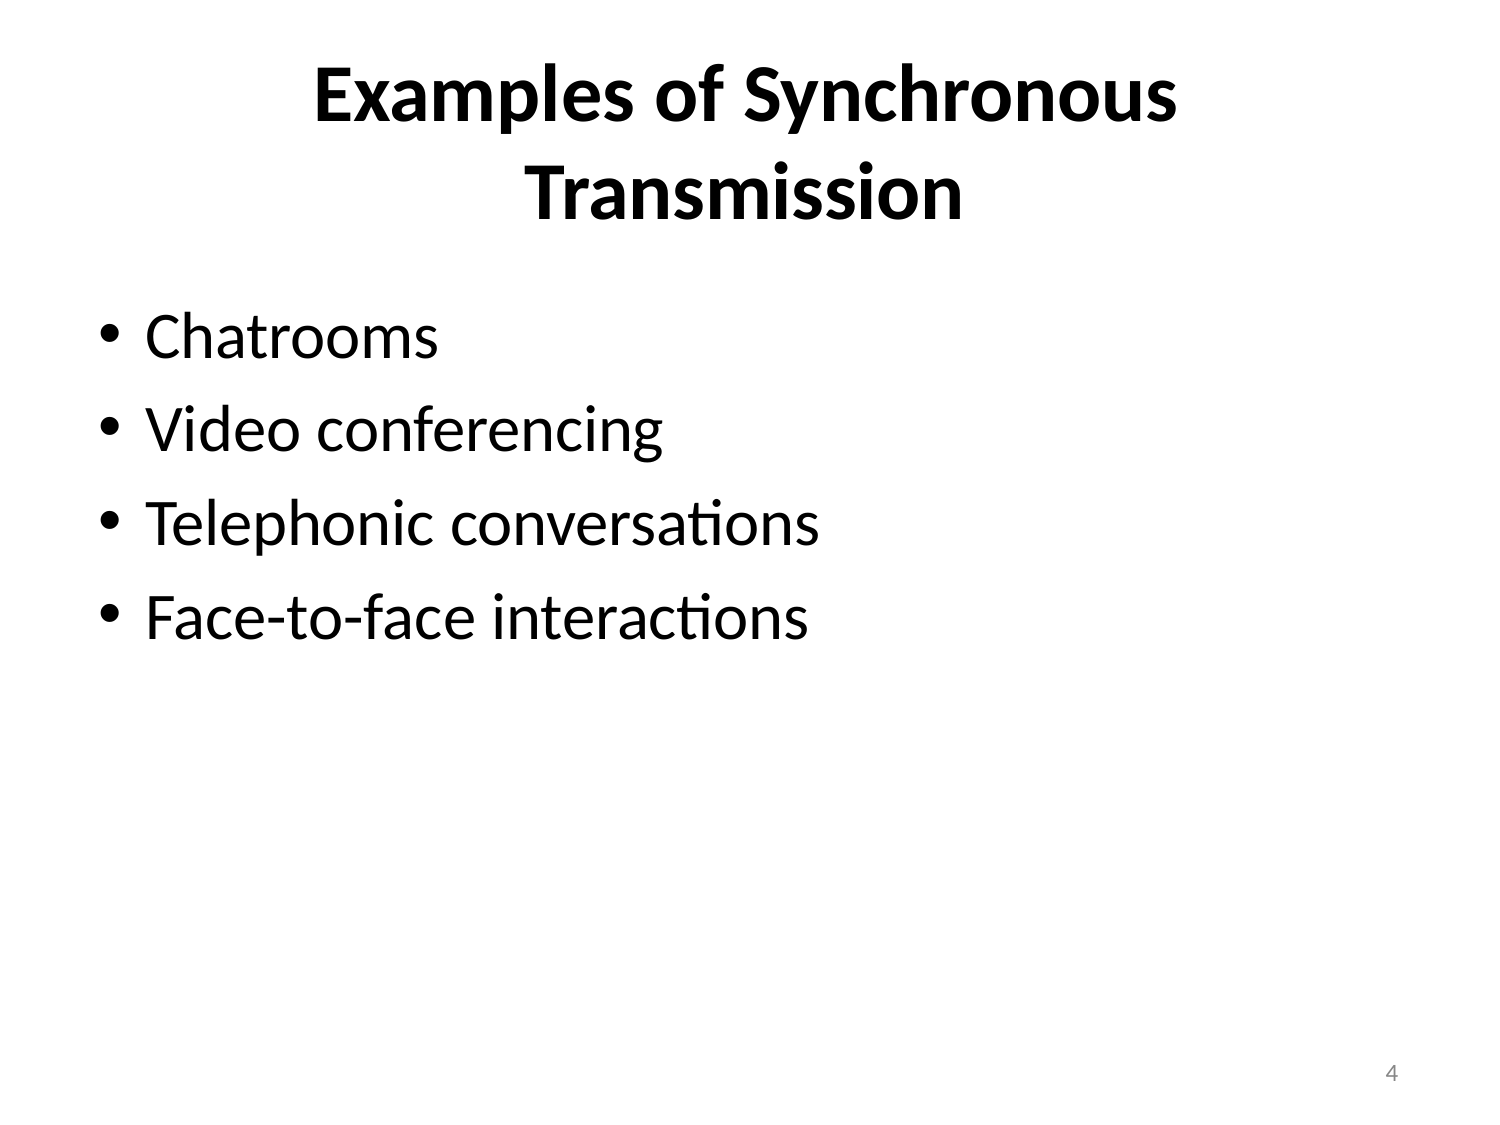

# Examples of Synchronous Transmission
Chatrooms
Video conferencing
Telephonic conversations
Face-to-face interactions
4